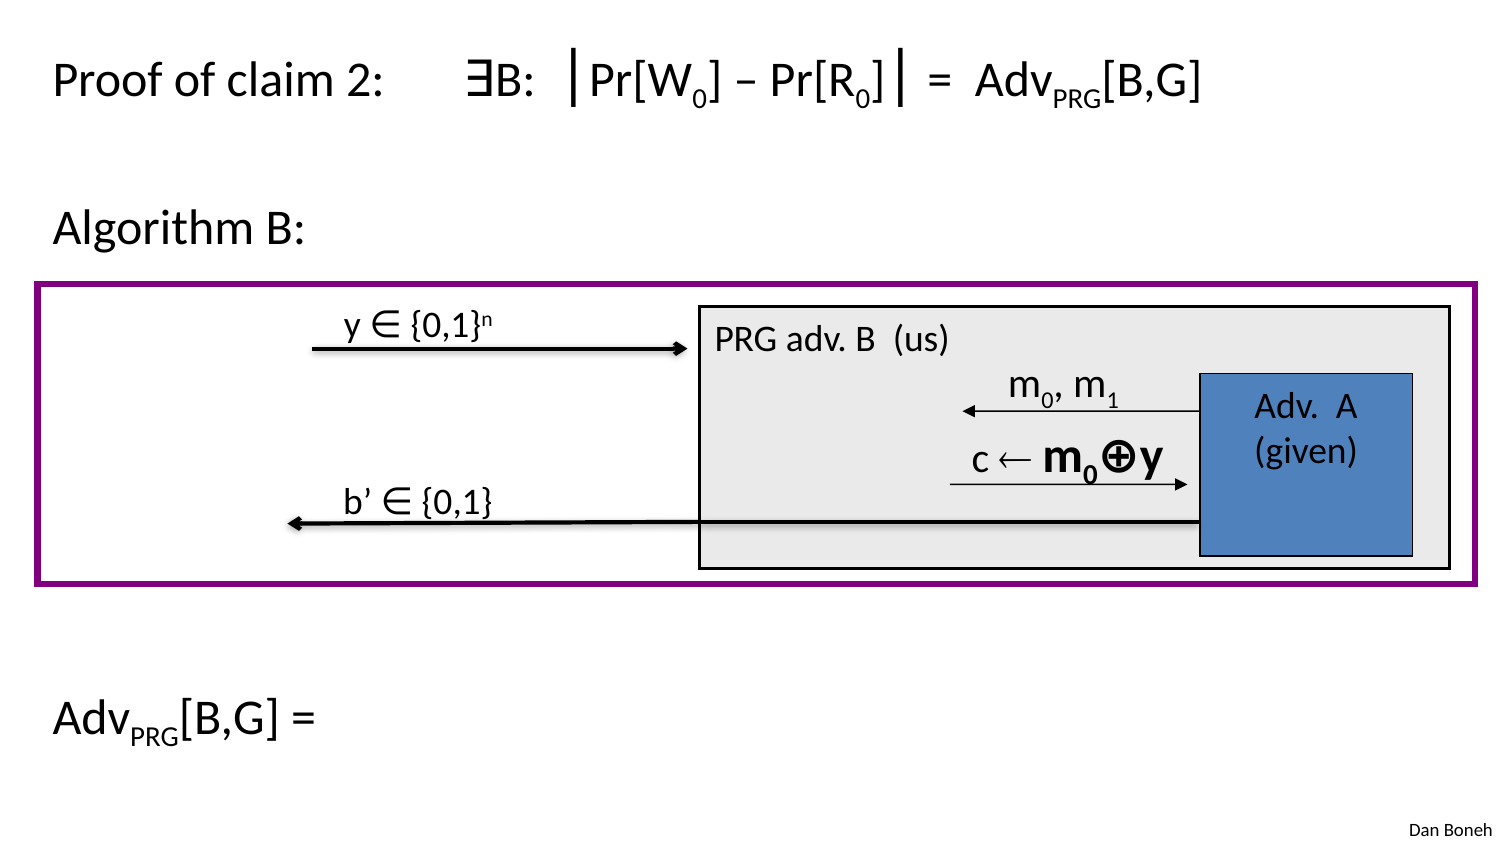

Proof of claim 2:       ∃B:  |Pr[W0] – Pr[R0]| =  AdvPRG[B,G]

Algorithm B:

AdvPRG[B,G] =

y ∈ {0,1}n
PRG adv. B  (us)
m0, m1

Adv.  A
(given)
c ← m0⊕y

b’ ∈ {0,1}